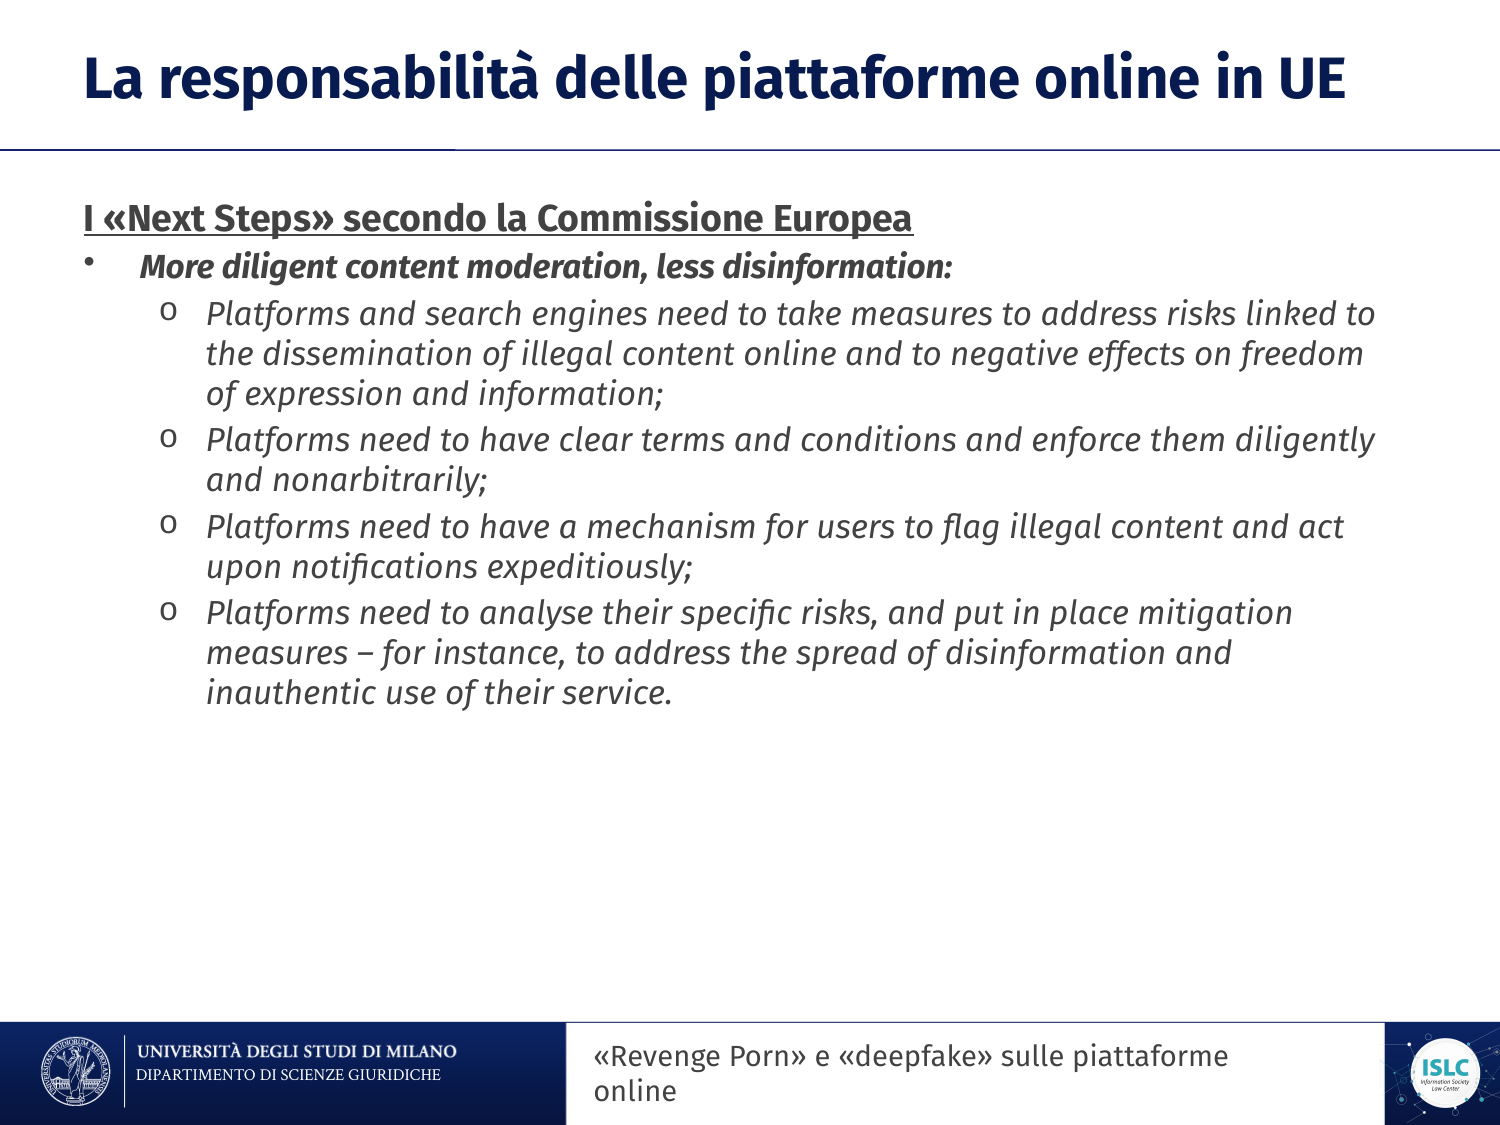

# La responsabilità delle piattaforme online in UE
I «Next Steps» secondo la Commissione Europea
More diligent content moderation, less disinformation:
Platforms and search engines need to take measures to address risks linked to the dissemination of illegal content online and to negative effects on freedom of expression and information;
Platforms need to have clear terms and conditions and enforce them diligently and nonarbitrarily;
Platforms need to have a mechanism for users to flag illegal content and act upon notifications expeditiously;
Platforms need to analyse their specific risks, and put in place mitigation measures – for instance, to address the spread of disinformation and inauthentic use of their service.

«Revenge Porn» sulle piattaforme online
«Revenge Porn» e «deepfake» sulle piattaforme online
DIPARTIMENTO DI SCIENZE GIURIDICHE